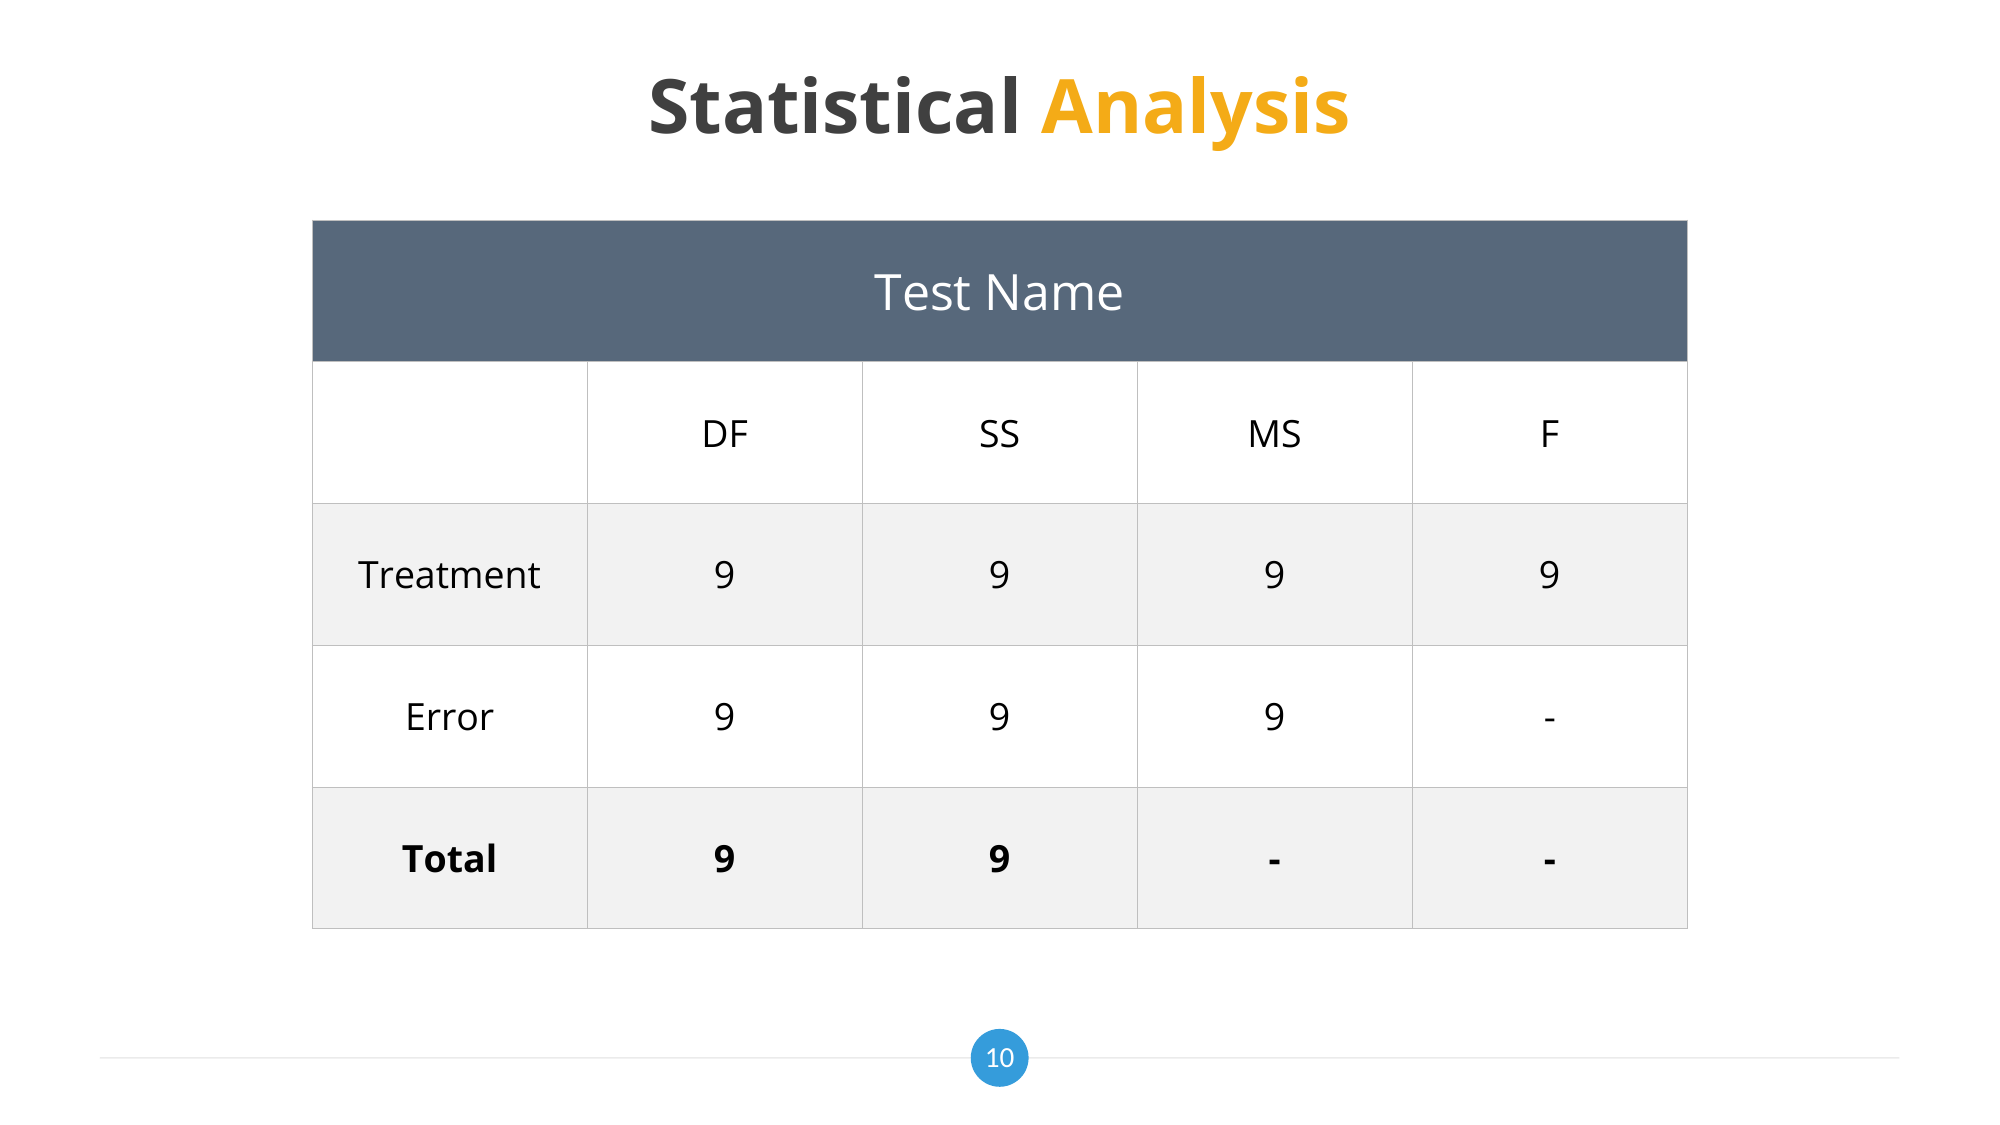

# Statistical Analysis
| Test Name |  |  |  |  |
| --- | --- | --- | --- | --- |
|  | DF | SS | MS | F |
| Treatment | 9 | 9 | 9 | 9 |
| Error | 9 | 9 | 9 | - |
| Total | 9 | 9 | - | - |
10